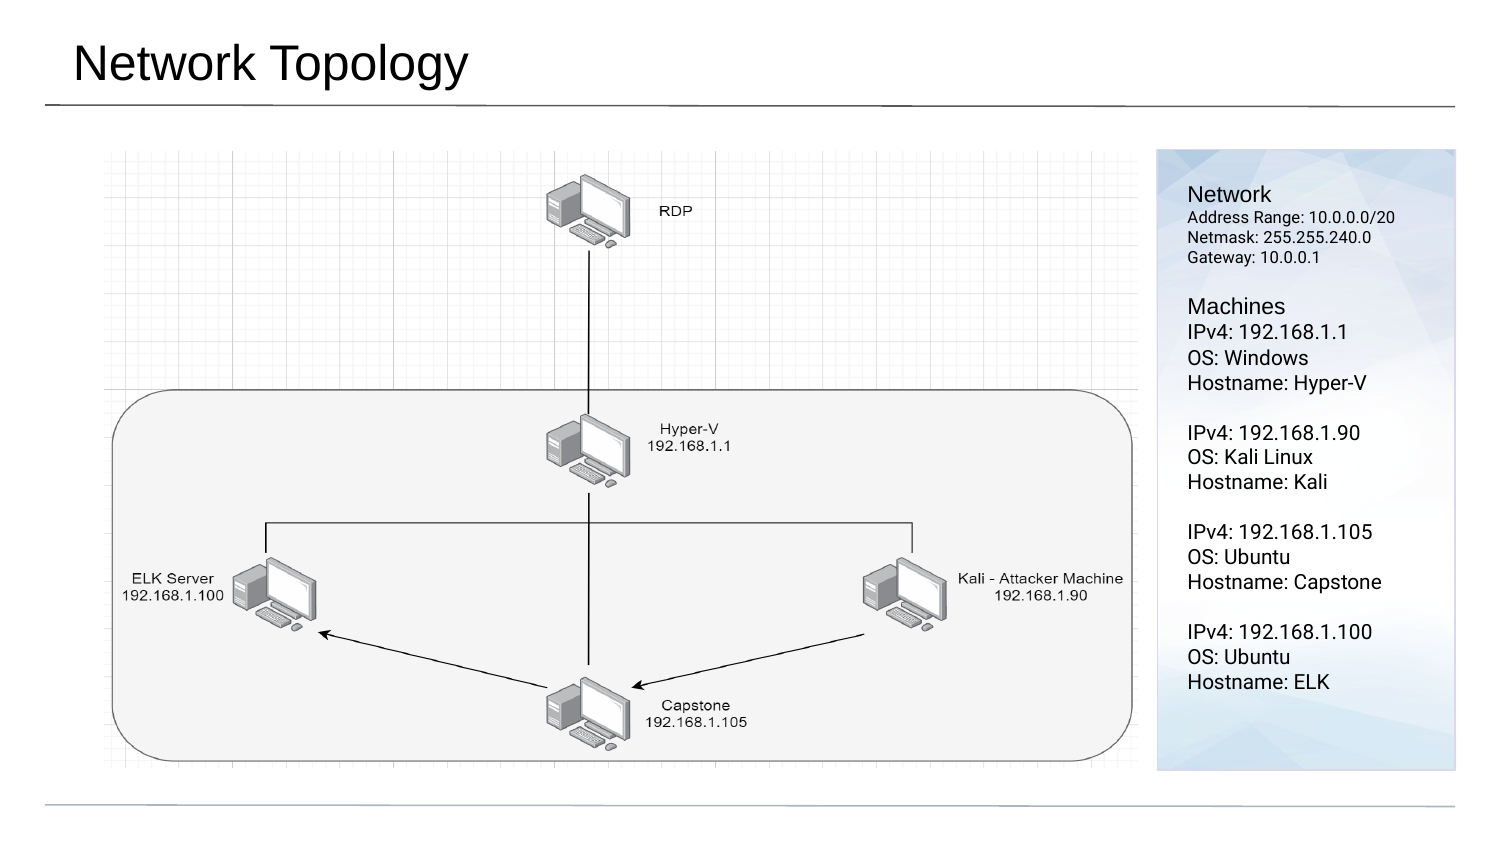

# Network Topology

Network
Address Range: 10.0.0.0/20
Netmask: 255.255.240.0
Gateway: 10.0.0.1

Machines
IPv4: 192.168.1.1
OS: Windows
Hostname: Hyper-V

IPv4: 192.168.1.90
OS: Kali Linux
Hostname: Kali

IPv4: 192.168.1.105
OS: Ubuntu
Hostname: Capstone

IPv4: 192.168.1.100
OS: Ubuntu
Hostname: ELK